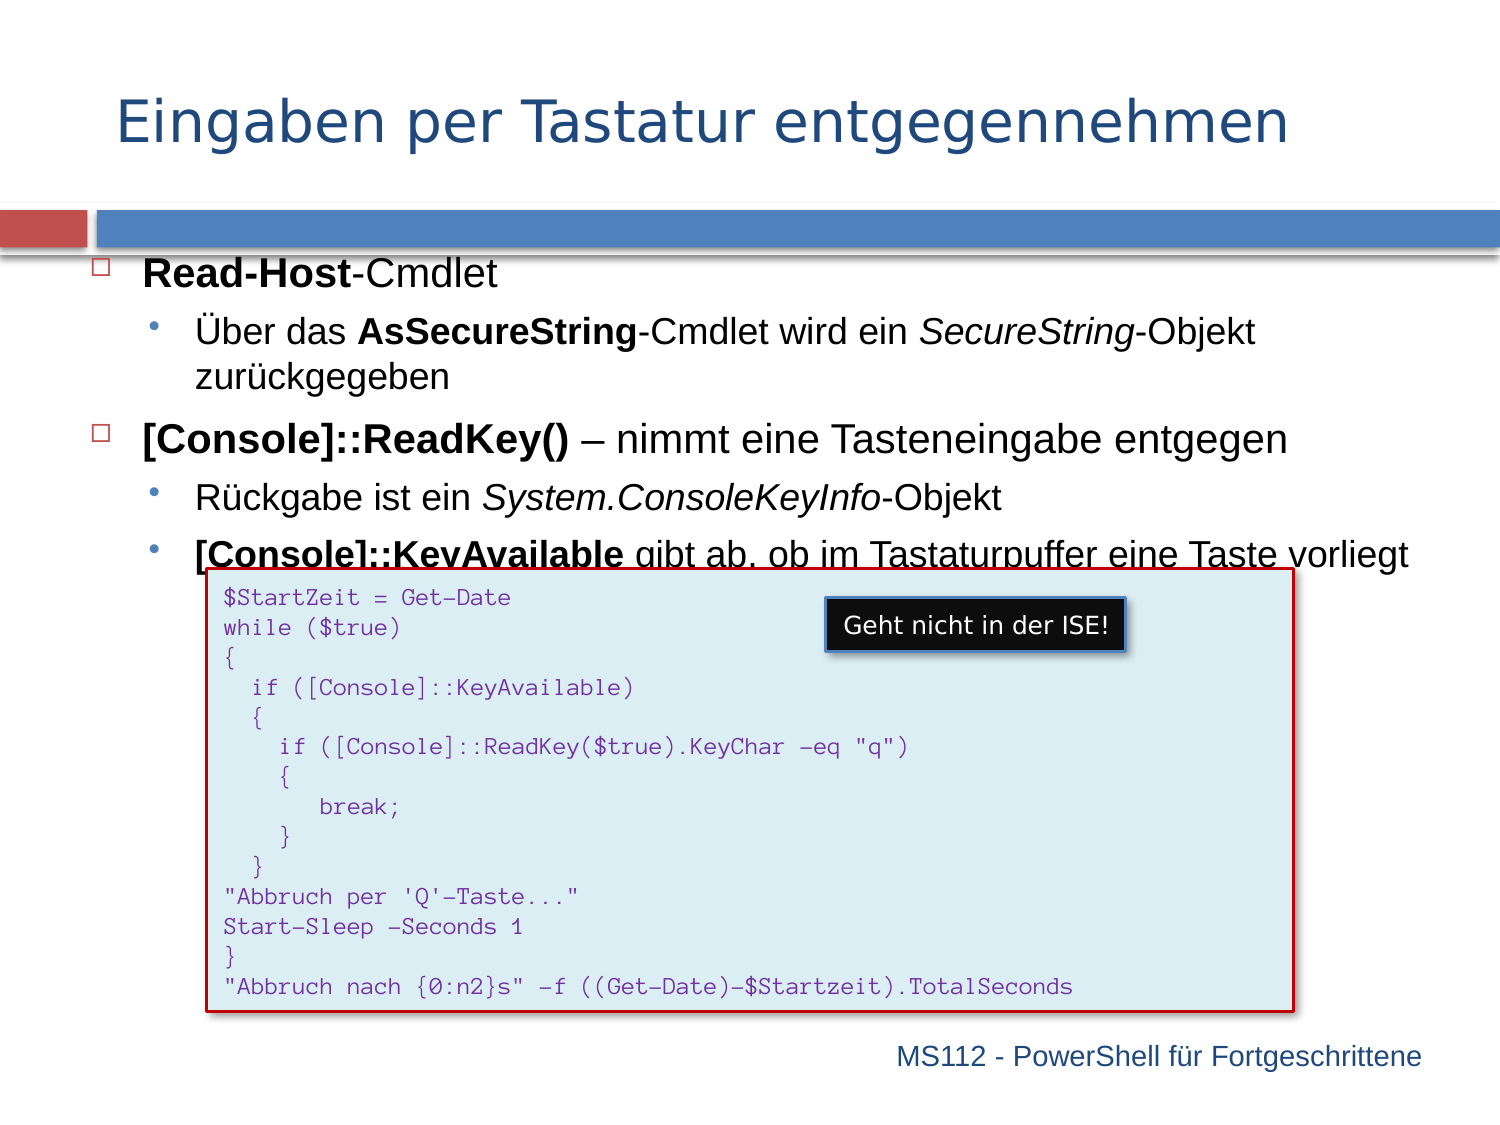

# Eingaben per Tastatur entgegennehmen
Read-Host-Cmdlet
Über das AsSecureString-Cmdlet wird ein SecureString-Objekt zurückgegeben
[Console]::ReadKey() – nimmt eine Tasteneingabe entgegen
Rückgabe ist ein System.ConsoleKeyInfo-Objekt
[Console]::KeyAvailable gibt ab, ob im Tastaturpuffer eine Taste vorliegt
$StartZeit = Get-Date
while ($true)
{
  if ([Console]::KeyAvailable)
  {
    if ([Console]::ReadKey($true).KeyChar -eq "q")
    {
       break;
    }
  }
"Abbruch per 'Q'-Taste..."
Start-Sleep -Seconds 1
}
"Abbruch nach {0:n2}s" -f ((Get-Date)-$Startzeit).TotalSeconds
Geht nicht in der ISE!
MS112 - PowerShell für Fortgeschrittene